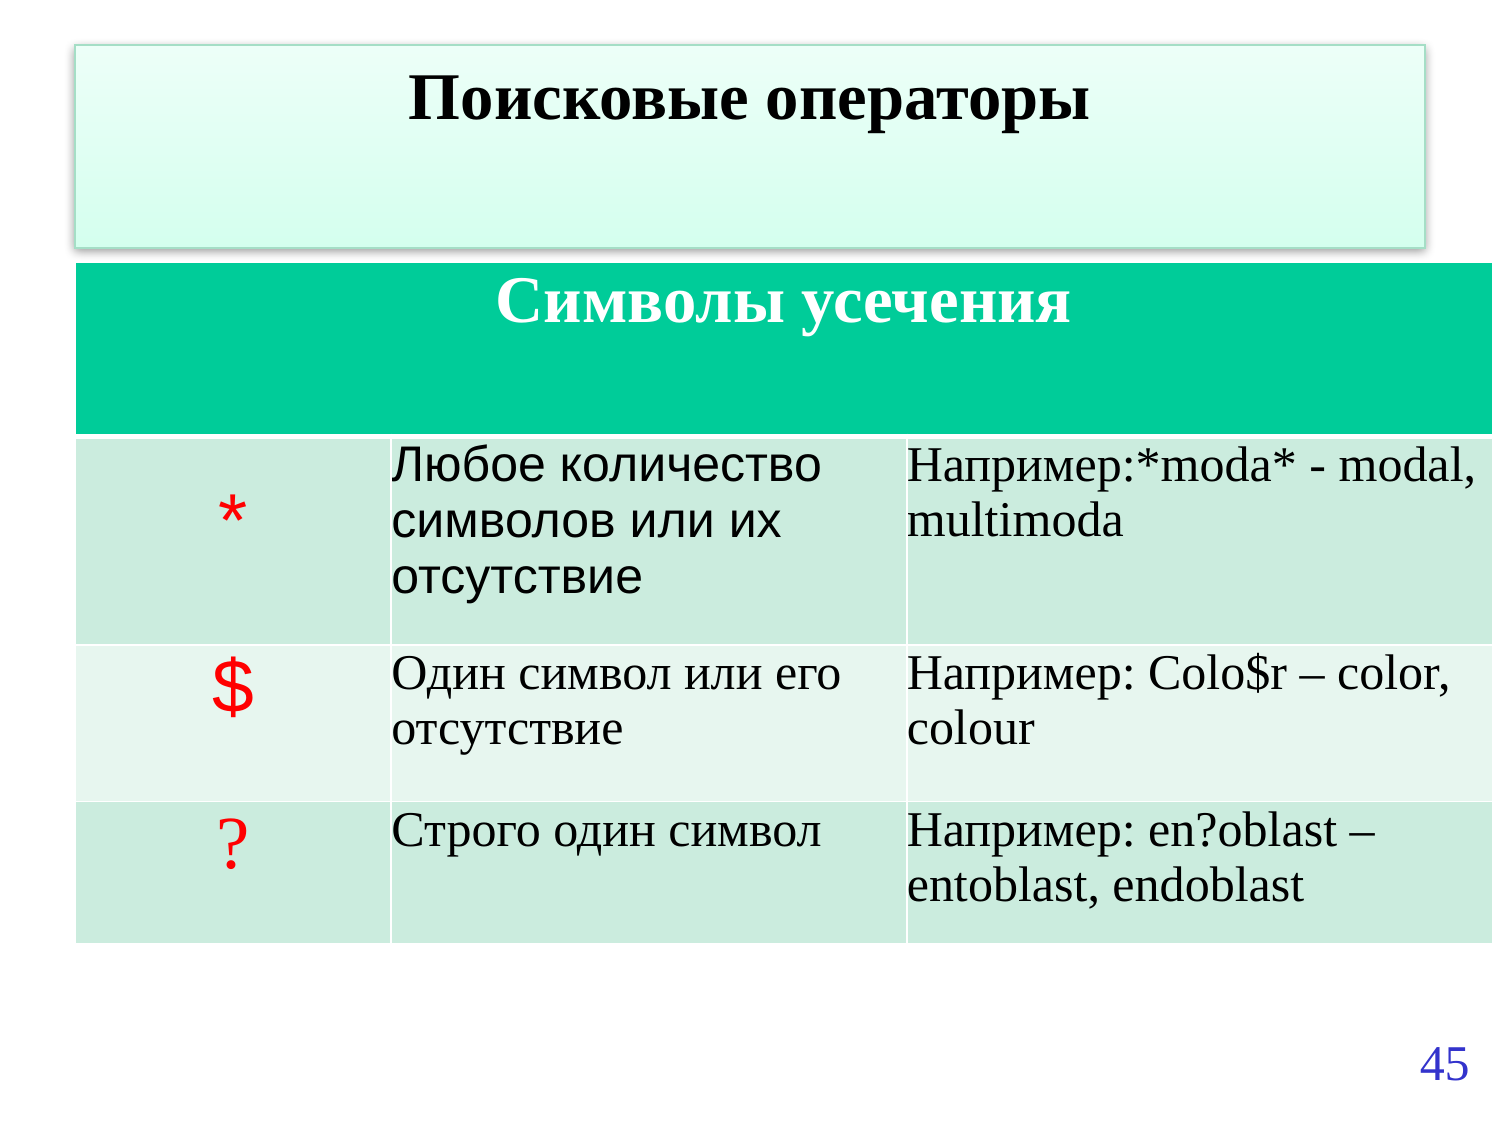

# Поисковые операторы
| Символы усечения |  |  |
| --- | --- | --- |
| \* | Любое количество символов или их отсутствие | Например:\*moda\* - modal, multimoda |
| $ | Один символ или его отсутствие | Например: Colo$r – color, colour |
| ? | Строго один символ | Например: en?oblast – entoblast, endoblast |